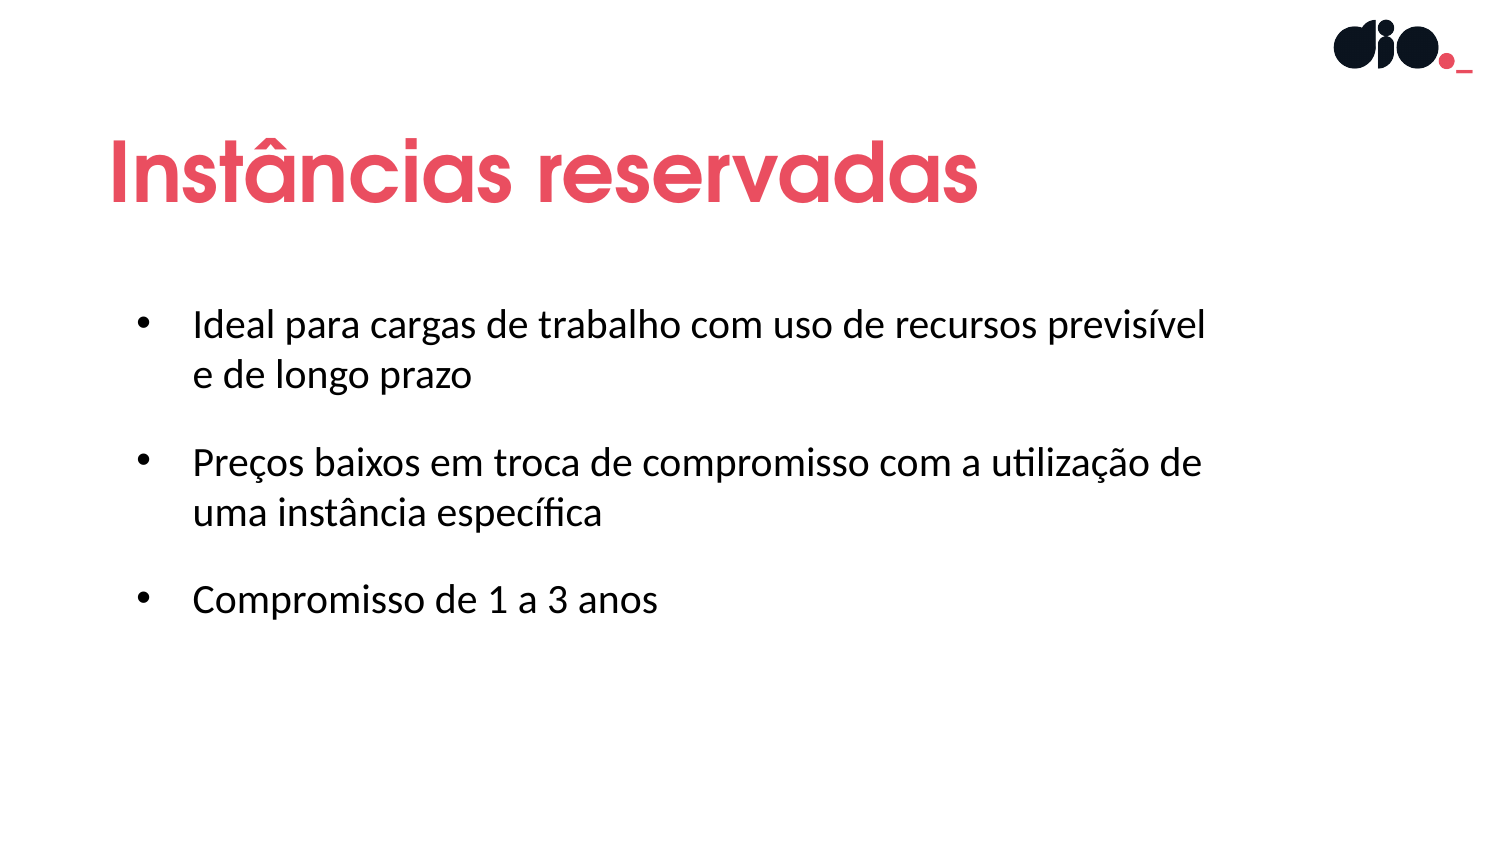

Instâncias reservadas
Ideal para cargas de trabalho com uso de recursos previsível e de longo prazo
Preços baixos em troca de compromisso com a utilização de uma instância específica
Compromisso de 1 a 3 anos